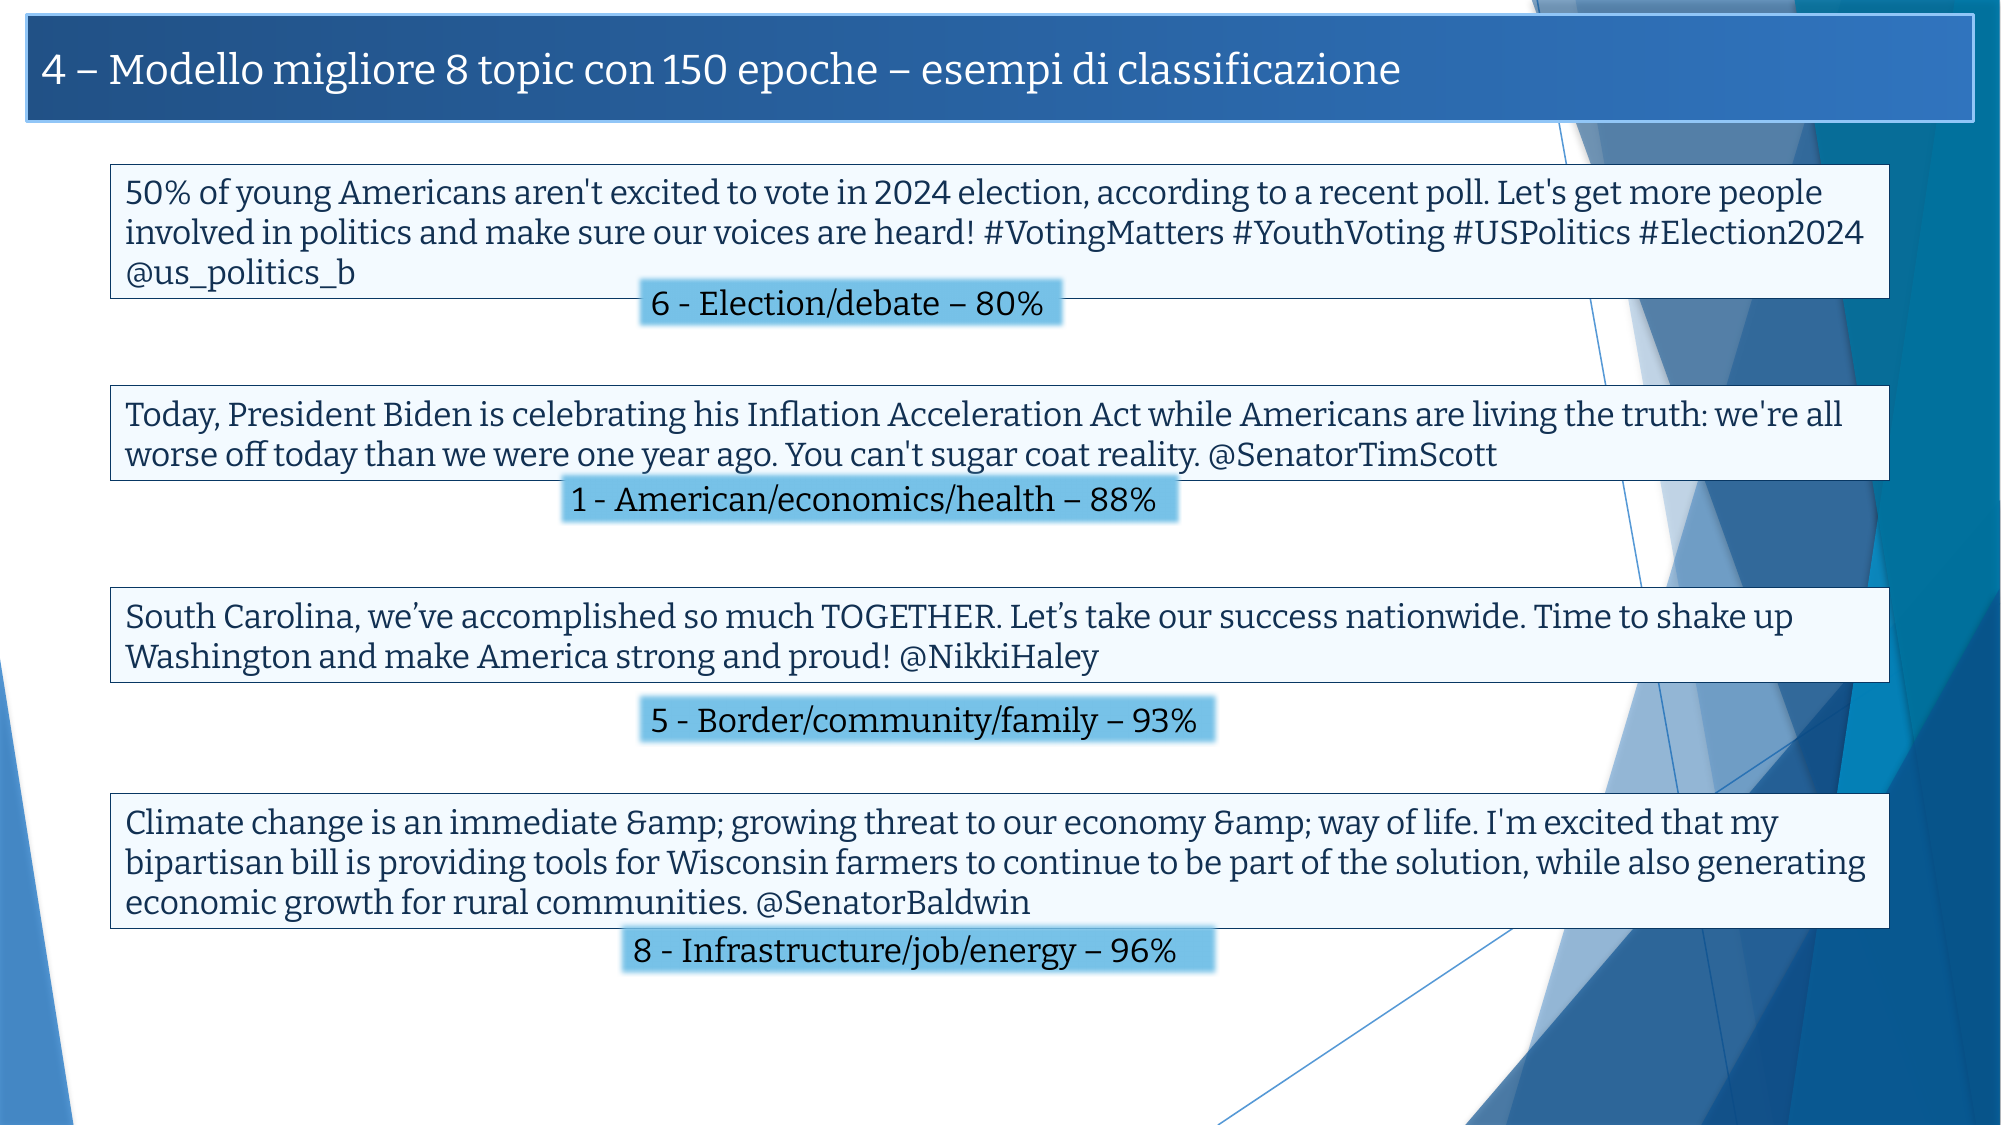

4 – Modello migliore 8 topic con 150 epoche – esempi di classificazione
50% of young Americans aren't excited to vote in 2024 election, according to a recent poll. Let's get more people involved in politics and make sure our voices are heard! #VotingMatters #YouthVoting #USPolitics #Election2024 @us_politics_b
6 - Election/debate – 80%
Today, President Biden is celebrating his Inflation Acceleration Act while Americans are living the truth: we're all worse off today than we were one year ago. You can't sugar coat reality. @SenatorTimScott
1 - American/economics/health – 88%
South Carolina, we’ve accomplished so much TOGETHER. Let’s take our success nationwide. Time to shake up Washington and make America strong and proud! @NikkiHaley
5 - Border/community/family – 93%
Climate change is an immediate &amp; growing threat to our economy &amp; way of life. I'm excited that my bipartisan bill is providing tools for Wisconsin farmers to continue to be part of the solution, while also generating economic growth for rural communities. @SenatorBaldwin
8 - Infrastructure/job/energy – 96%